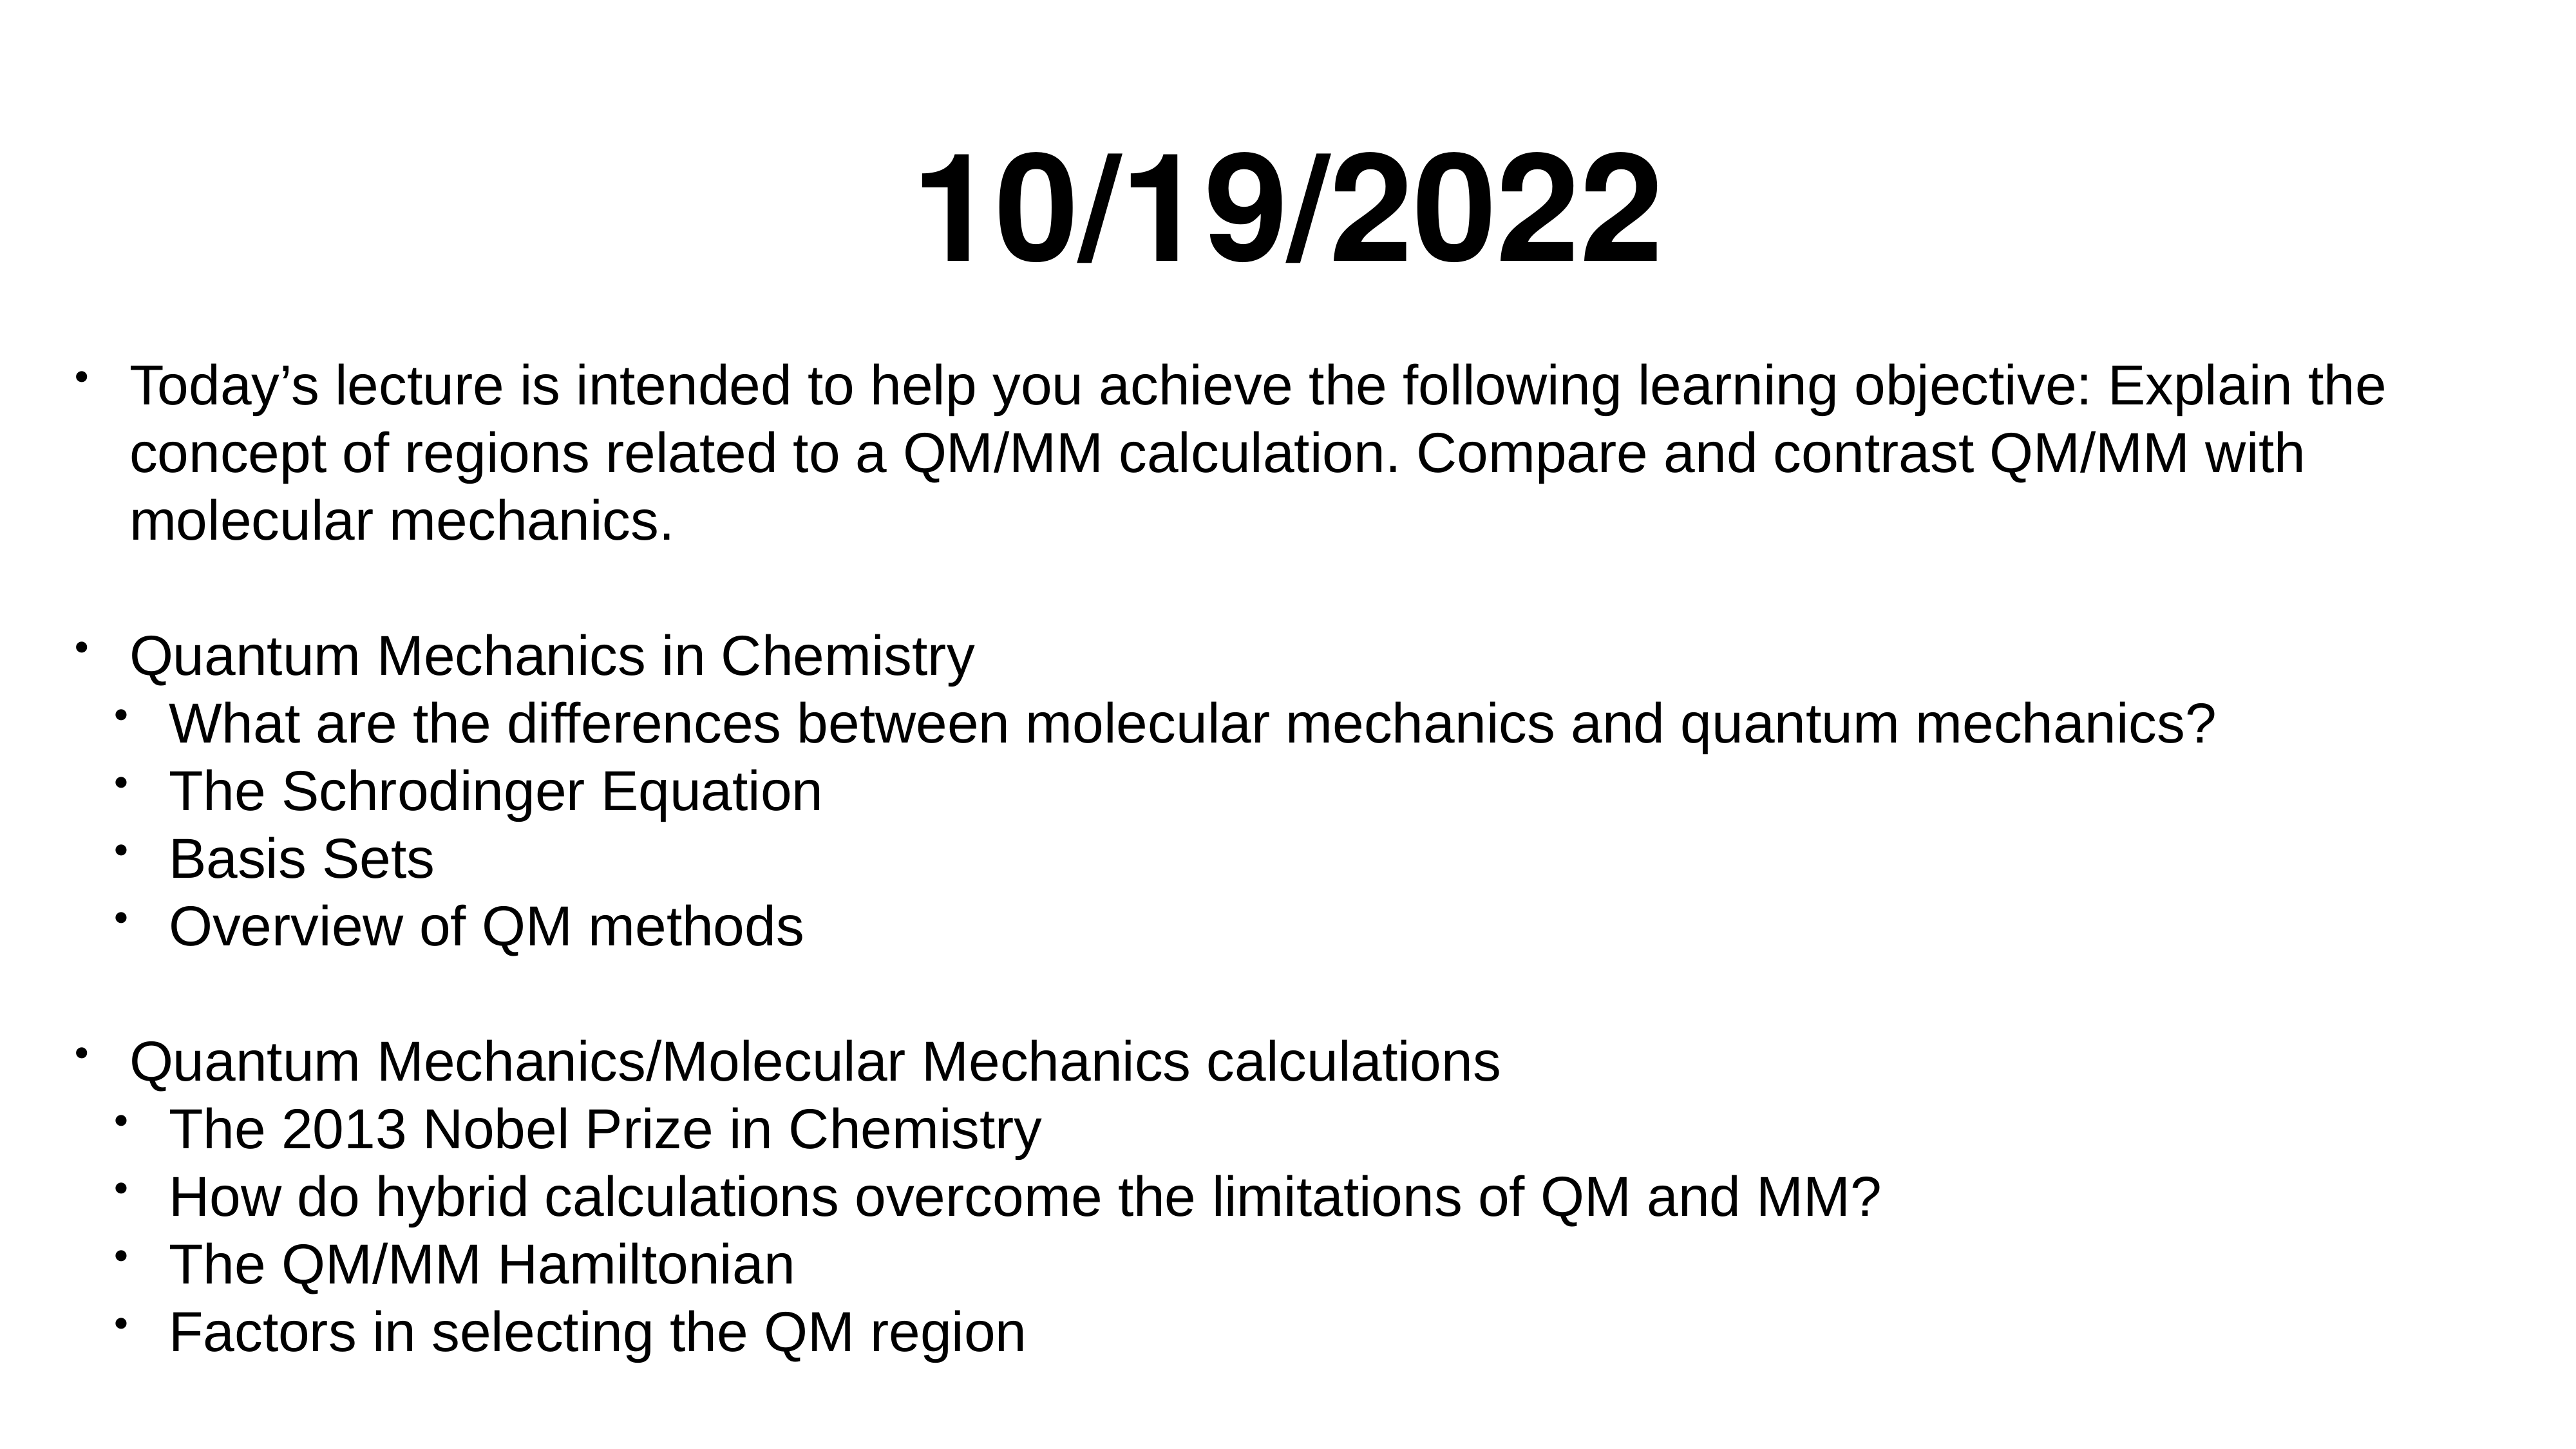

# 10/19/2022
Today’s lecture is intended to help you achieve the following learning objective: Explain the concept of regions related to a QM/MM calculation. Compare and contrast QM/MM with molecular mechanics.

Quantum Mechanics in Chemistry
What are the differences between molecular mechanics and quantum mechanics?
The Schrodinger Equation
Basis Sets
Overview of QM methods

Quantum Mechanics/Molecular Mechanics calculations
The 2013 Nobel Prize in Chemistry
How do hybrid calculations overcome the limitations of QM and MM?
The QM/MM Hamiltonian
Factors in selecting the QM region
1